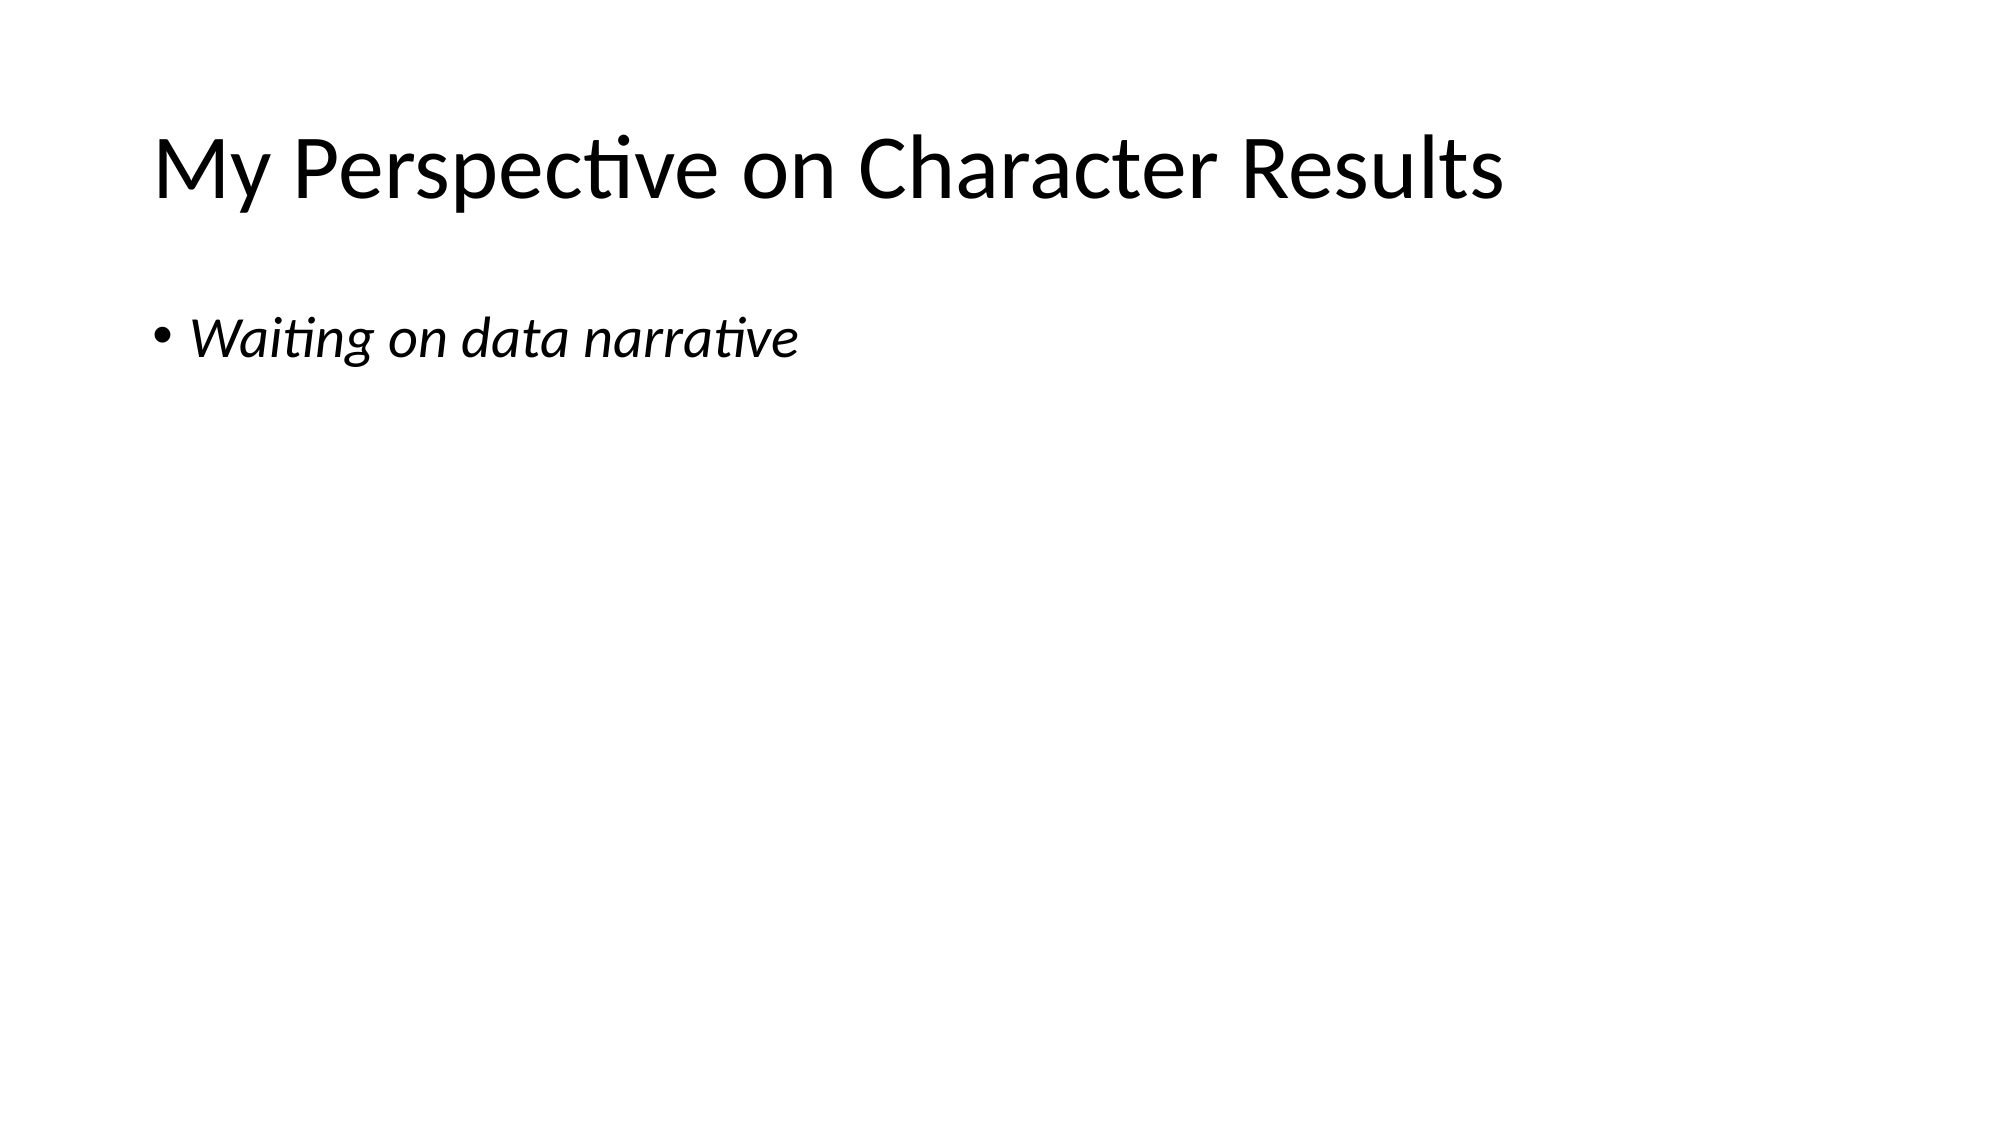

# My Perspective on Character Results
Waiting on data narrative